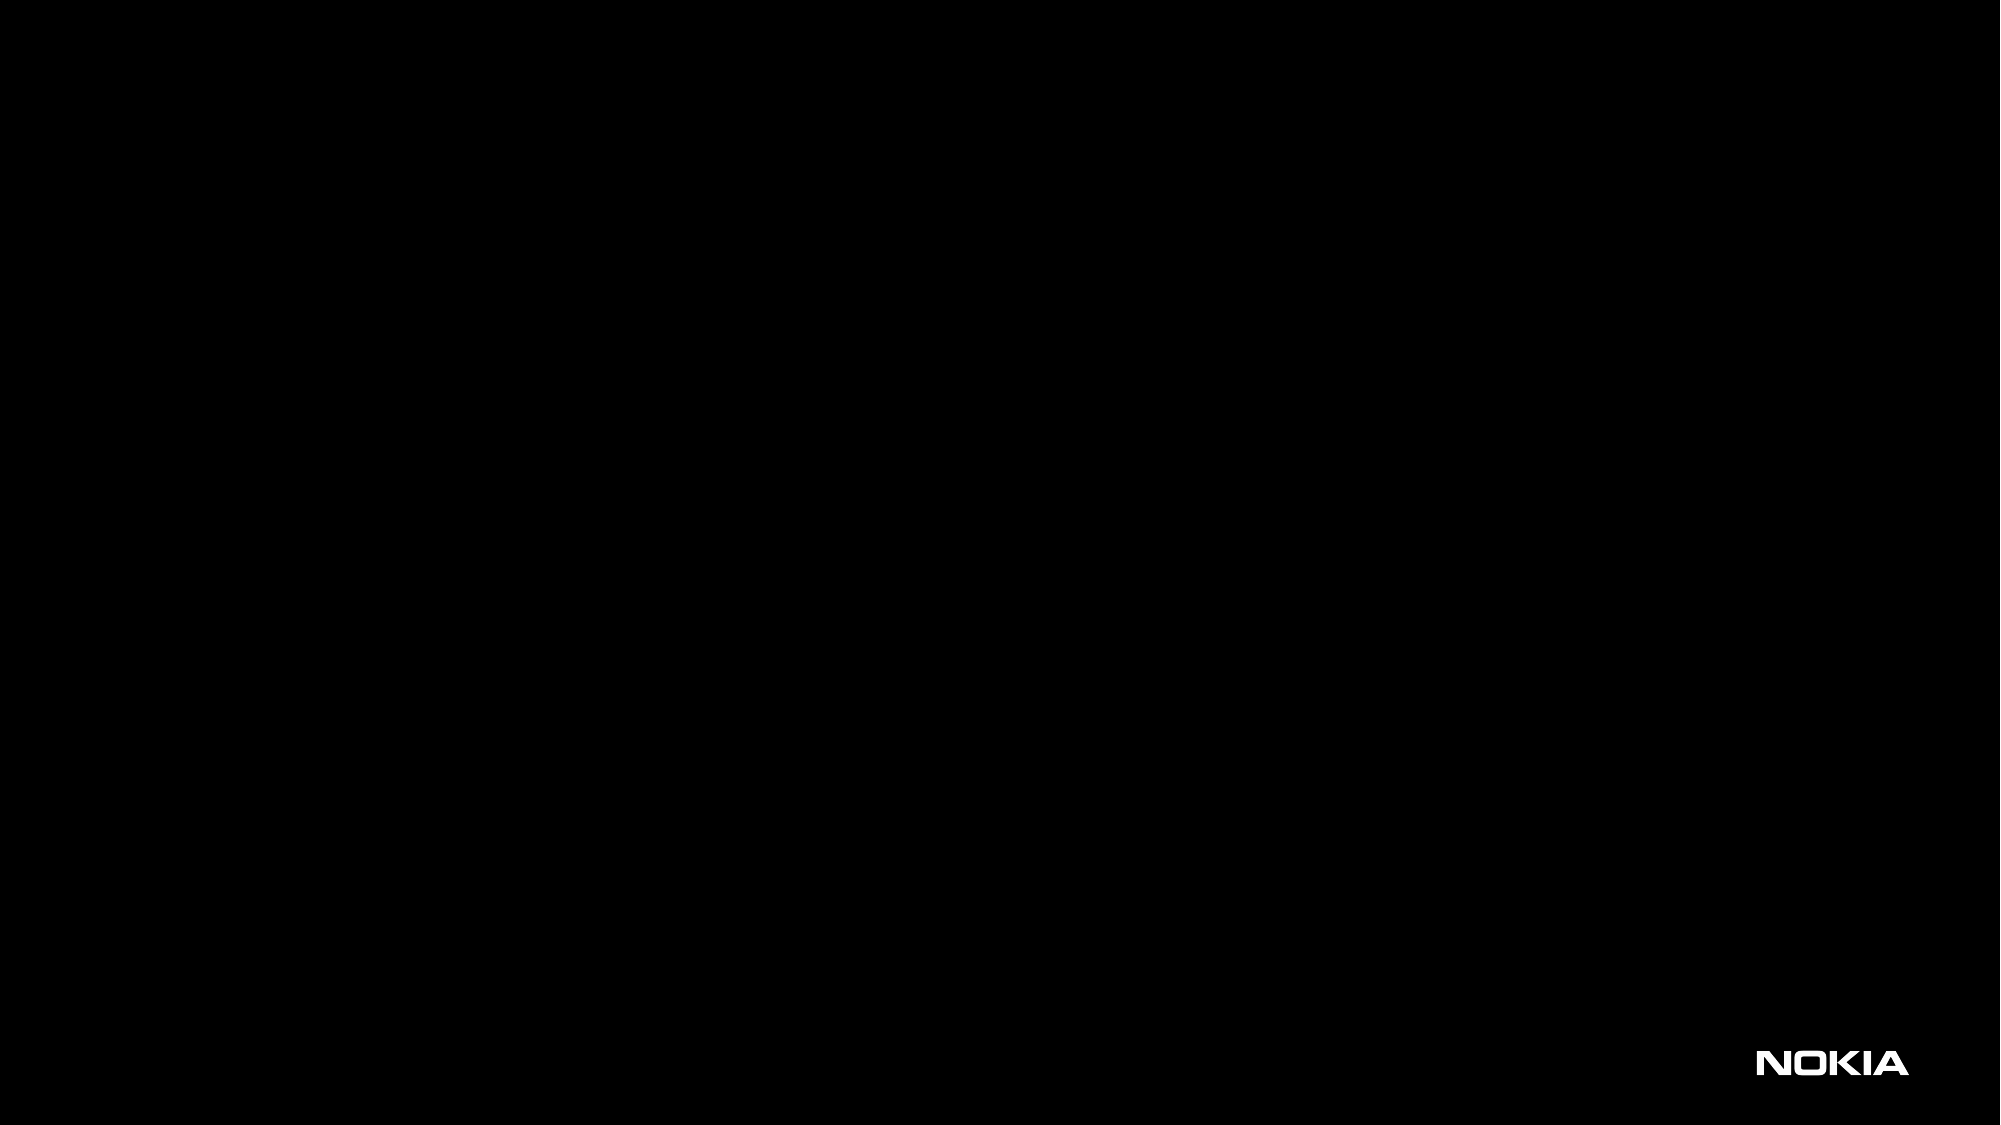

INSTANTIATE ME VNF

                                 1. Create VNF for ME
                                 2. Modify ME VNF
                                 3. Instantiate ME VNF